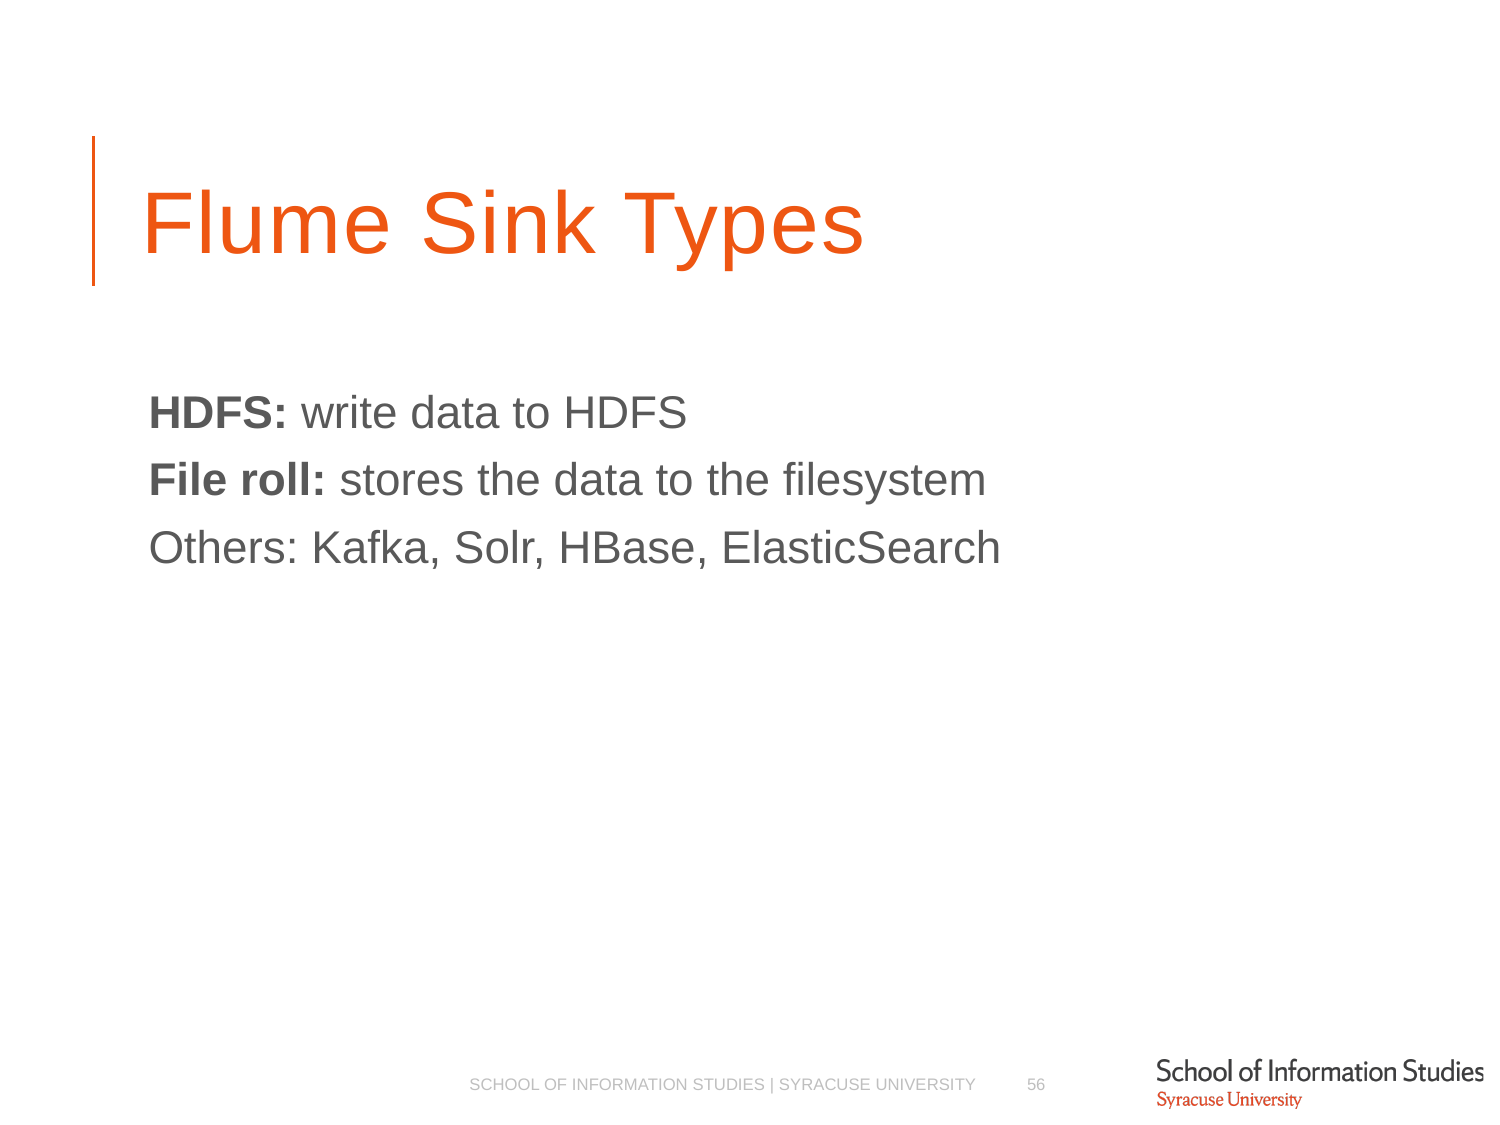

# Flume Sink Types
HDFS: write data to HDFS
File roll: stores the data to the filesystem
Others: Kafka, Solr, HBase, ElasticSearch
School of Information Studies | Syracuse University
56